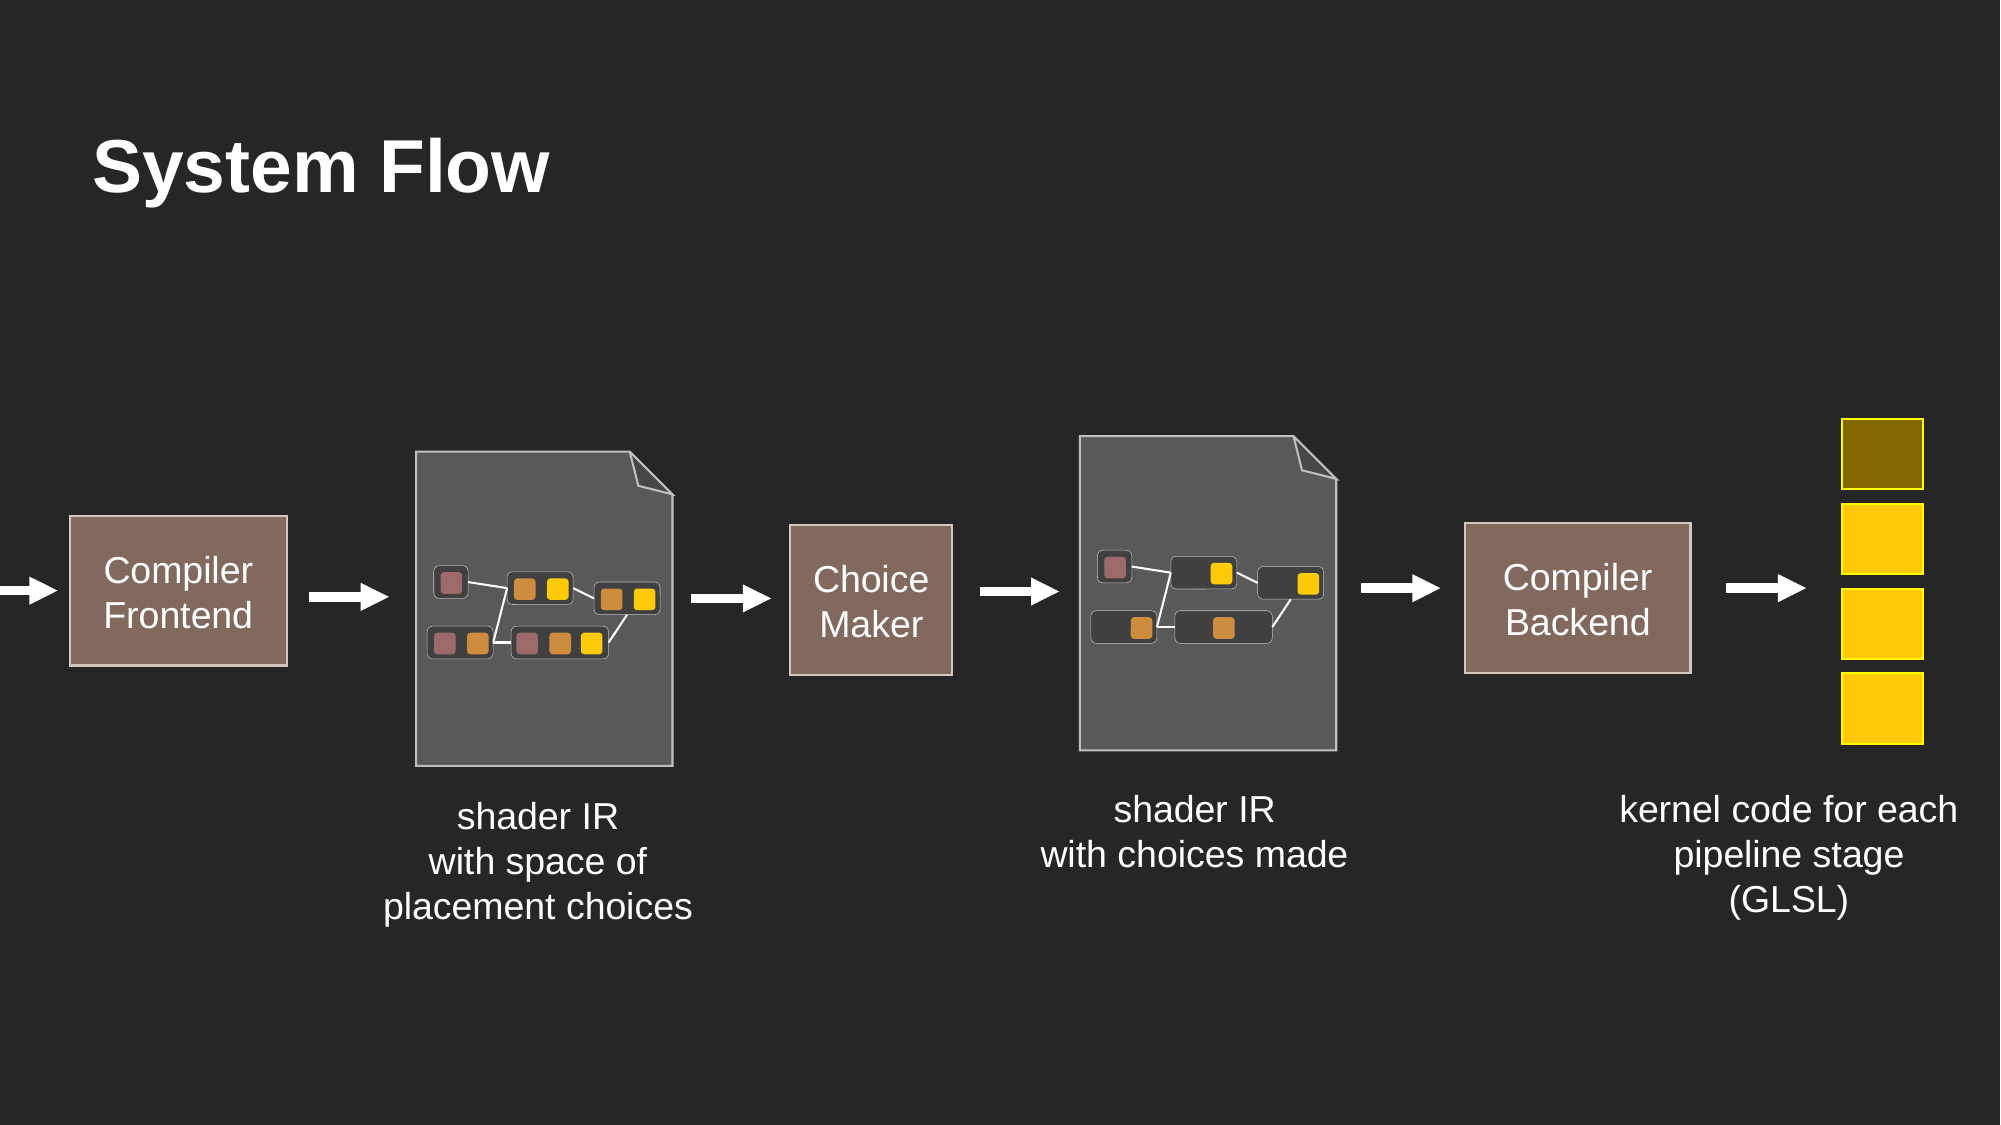

# System Flow

Compiler Frontend
Compiler Backend
Choice Maker

shader IR
with choices made
kernel code for each pipeline stage
(GLSL)
shader IR
with space of
placement choices